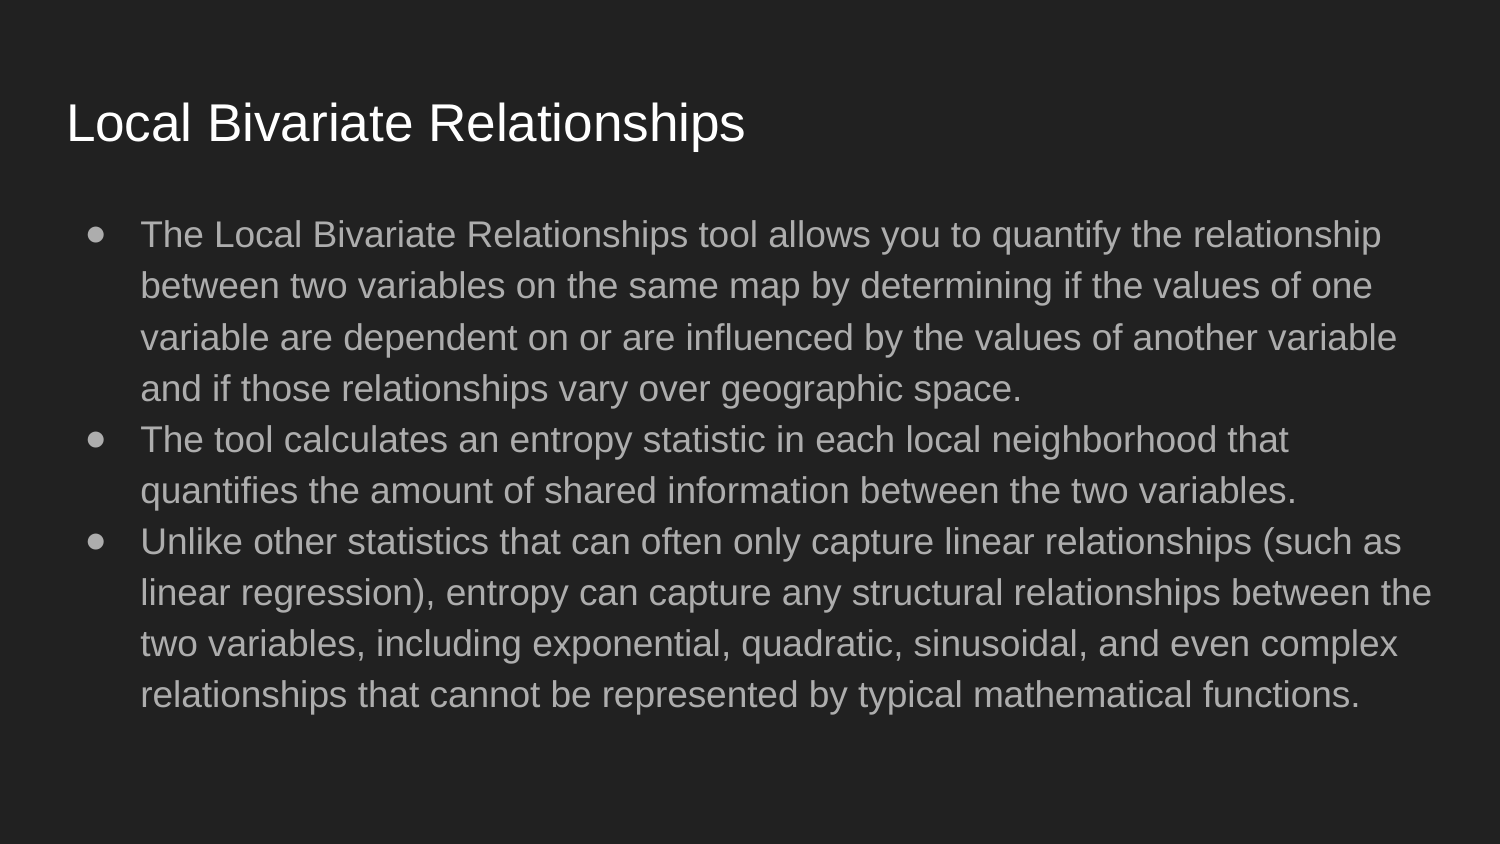

# Local Bivariate Relationships
The Local Bivariate Relationships tool allows you to quantify the relationship between two variables on the same map by determining if the values of one variable are dependent on or are influenced by the values of another variable and if those relationships vary over geographic space.
The tool calculates an entropy statistic in each local neighborhood that quantifies the amount of shared information between the two variables.
Unlike other statistics that can often only capture linear relationships (such as linear regression), entropy can capture any structural relationships between the two variables, including exponential, quadratic, sinusoidal, and even complex relationships that cannot be represented by typical mathematical functions.